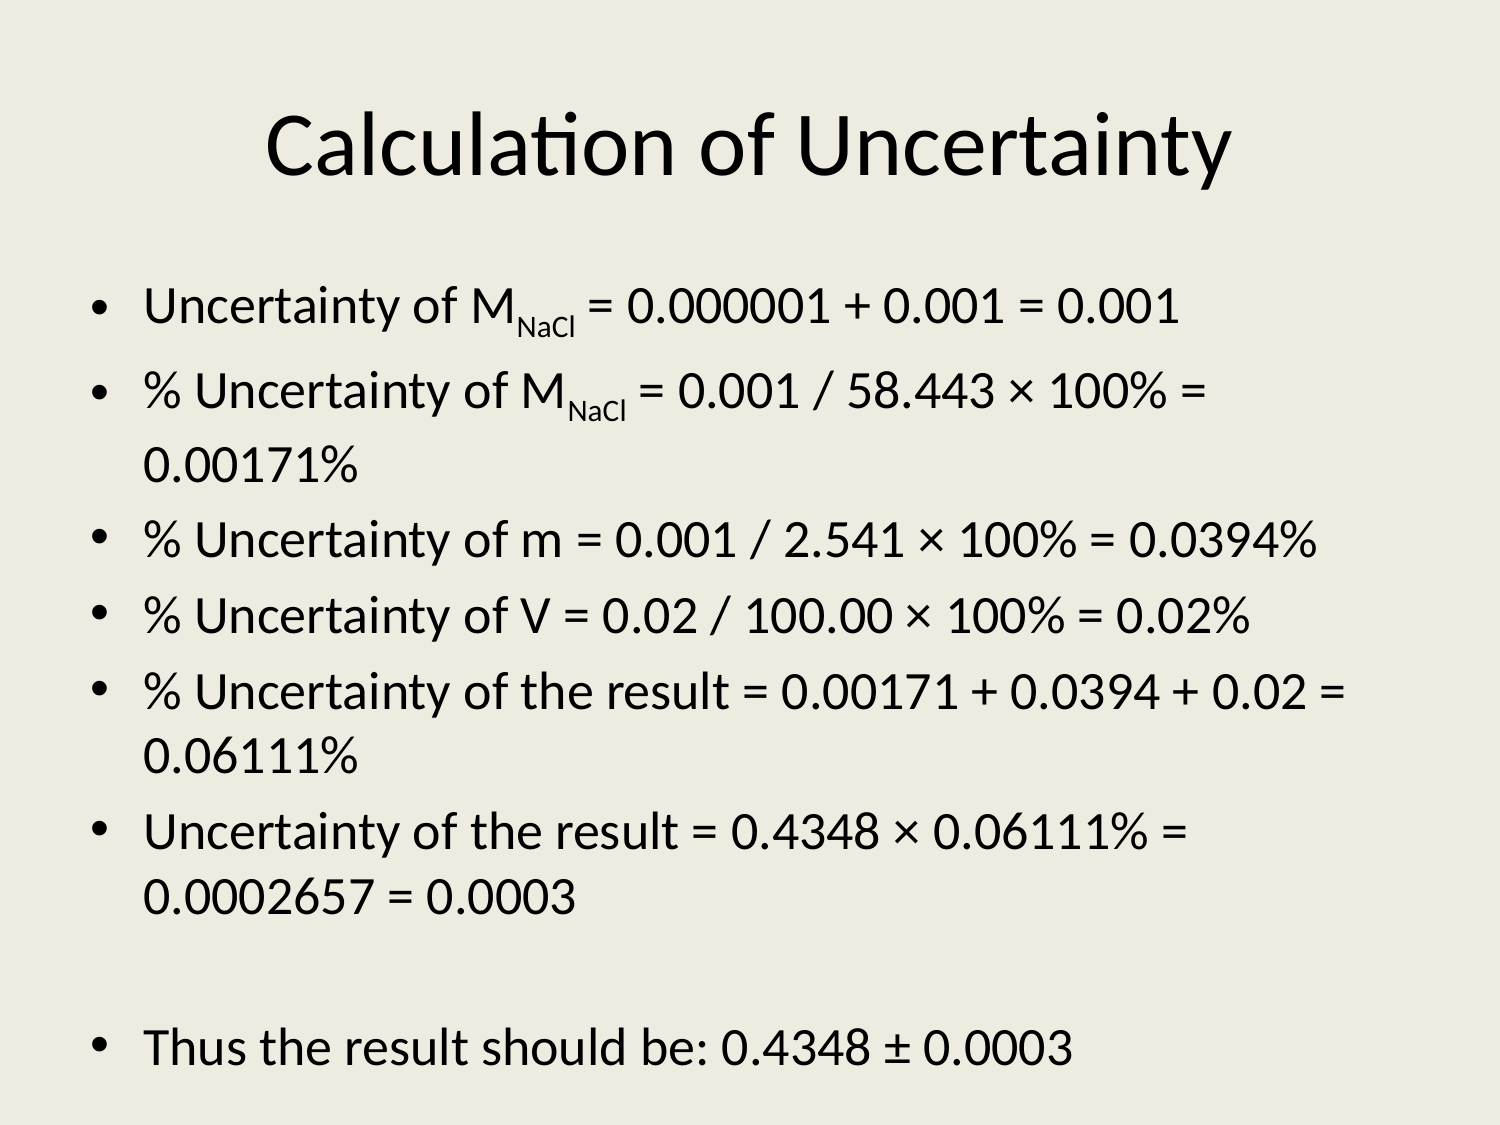

# Calculation of Uncertainty
Uncertainty of MNaCl = 0.000001 + 0.001 = 0.001
% Uncertainty of MNaCl = 0.001 / 58.443 × 100% = 0.00171%
% Uncertainty of m = 0.001 / 2.541 × 100% = 0.0394%
% Uncertainty of V = 0.02 / 100.00 × 100% = 0.02%
% Uncertainty of the result = 0.00171 + 0.0394 + 0.02 = 0.06111%
Uncertainty of the result = 0.4348 × 0.06111% = 0.0002657 = 0.0003

Thus the result should be: 0.4348 ± 0.0003